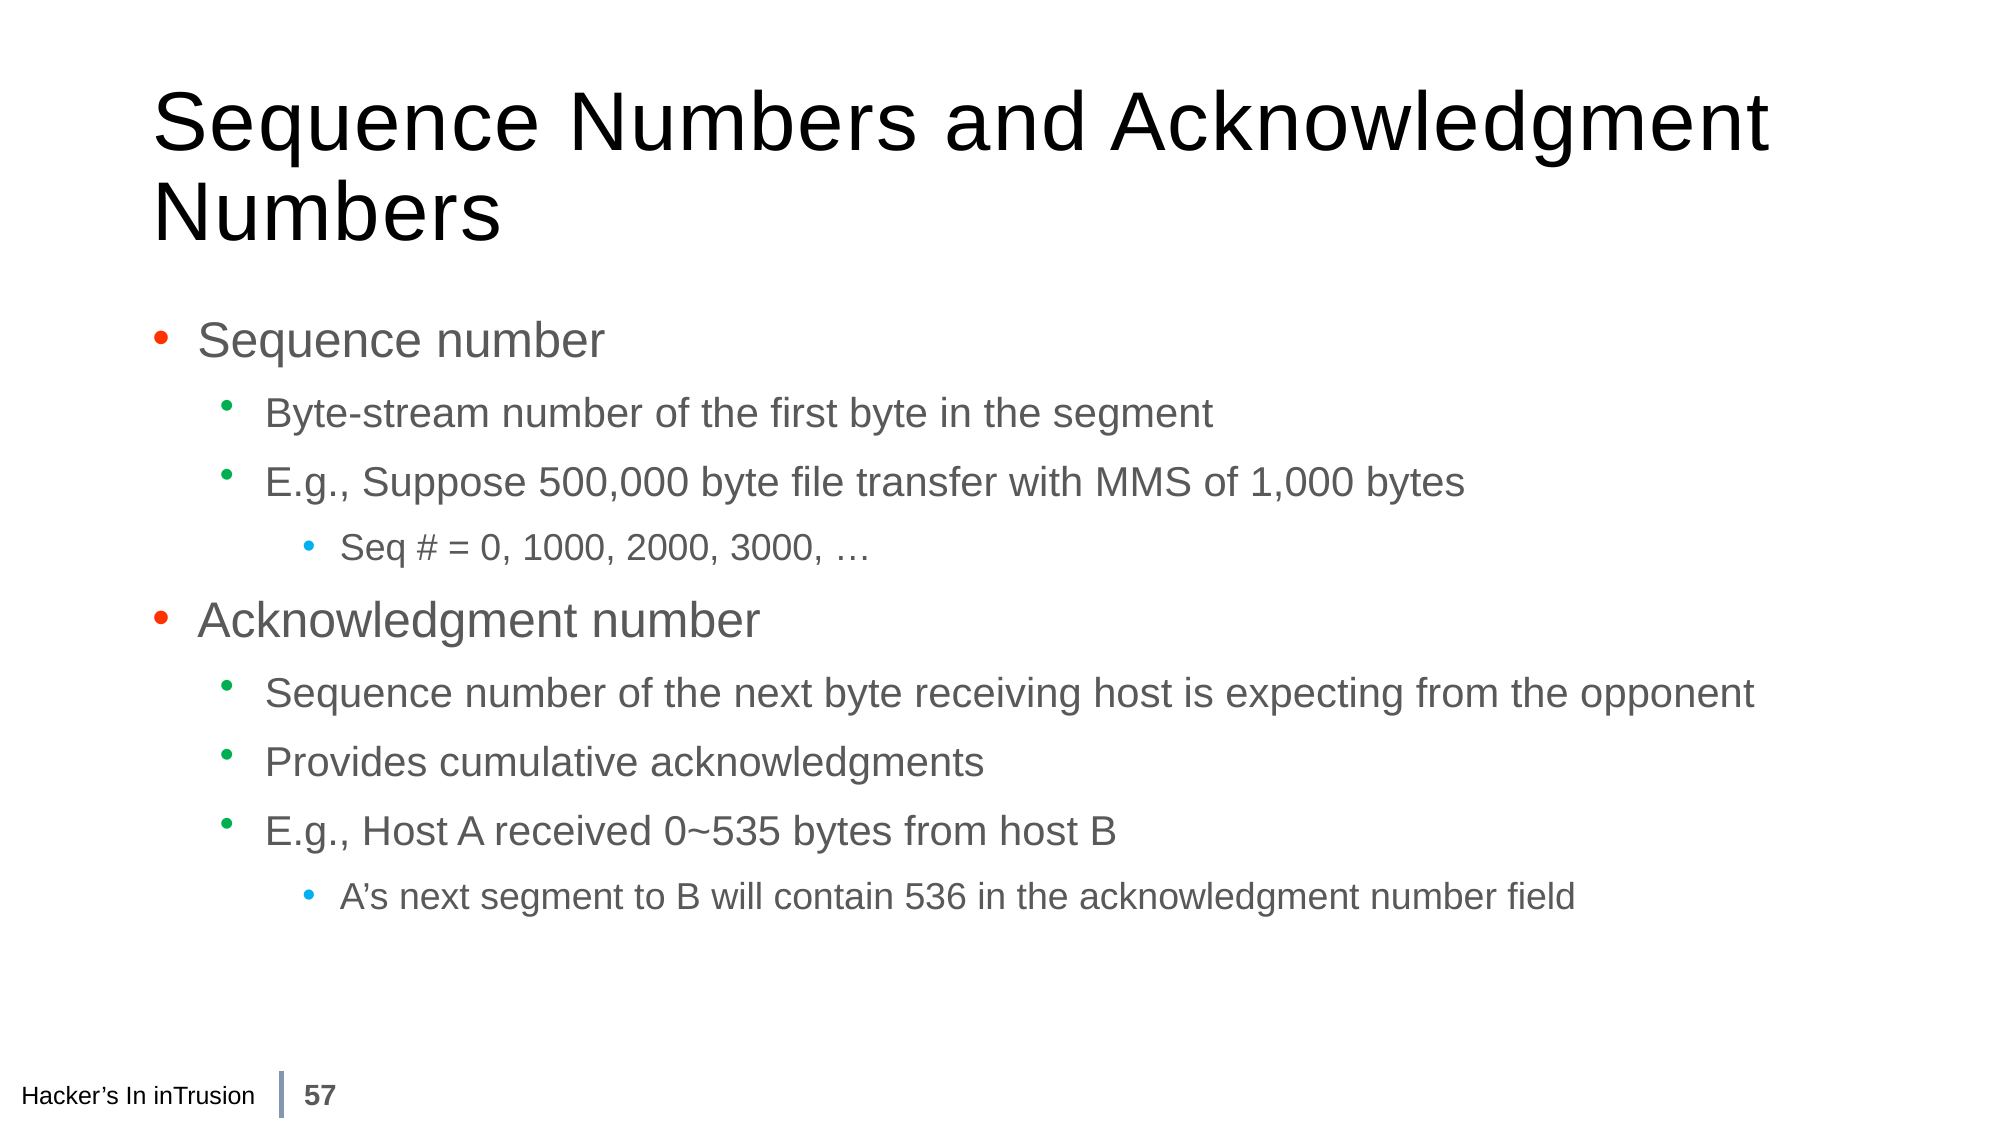

# Sequence Numbers and Acknowledgment Numbers
Sequence number
Byte-stream number of the first byte in the segment
E.g., Suppose 500,000 byte file transfer with MMS of 1,000 bytes
Seq # = 0, 1000, 2000, 3000, …
Acknowledgment number
Sequence number of the next byte receiving host is expecting from the opponent
Provides cumulative acknowledgments
E.g., Host A received 0~535 bytes from host B
A’s next segment to B will contain 536 in the acknowledgment number field